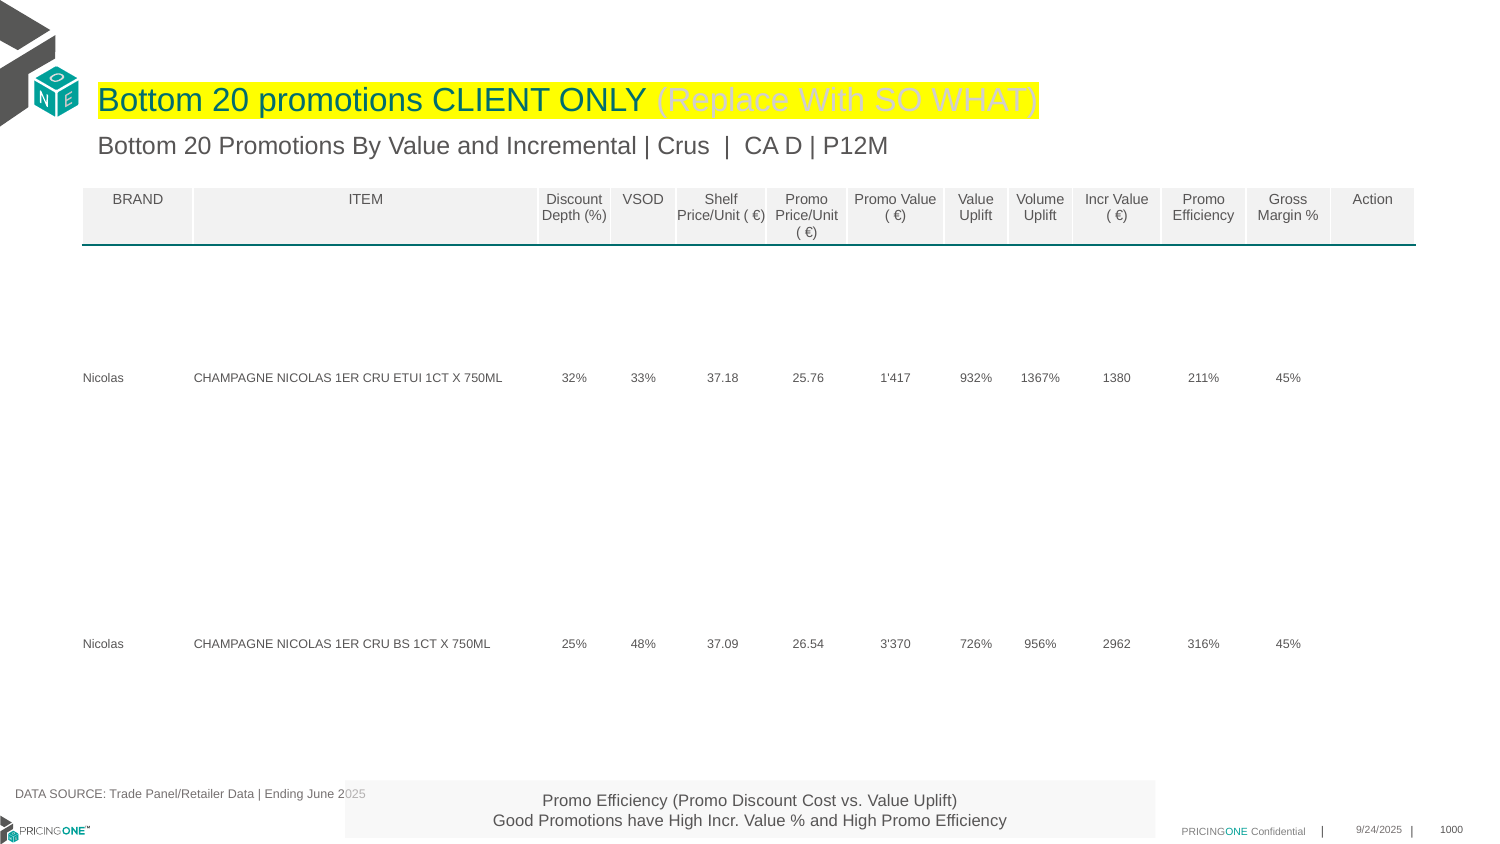

# Bottom 20 promotions CLIENT ONLY (Replace With SO WHAT)
Bottom 20 Promotions By Value and Incremental | Crus  |  CA D | P12M
| BRAND | ITEM | Discount Depth (%) | VSOD | Shelf Price/Unit ( €) | Promo Price/Unit ( €) | Promo Value ( €) | Value Uplift | Volume Uplift | Incr Value ( €) | Promo Efficiency | Gross Margin % | Action |
| --- | --- | --- | --- | --- | --- | --- | --- | --- | --- | --- | --- | --- |
| Nicolas | CHAMPAGNE NICOLAS 1ER CRU ETUI 1CT X 750ML | 32% | 33% | 37.18 | 25.76 | 1'417 | 932% | 1367% | 1380 | 211% | 45% |  |
| Nicolas | CHAMPAGNE NICOLAS 1ER CRU BS 1CT X 750ML | 25% | 48% | 37.09 | 26.54 | 3'370 | 726% | 956% | 2962 | 316% | 45% |  |
DATA SOURCE: Trade Panel/Retailer Data | Ending June 2025
Promo Efficiency (Promo Discount Cost vs. Value Uplift)
Good Promotions have High Incr. Value % and High Promo Efficiency

9/24/2025
1000